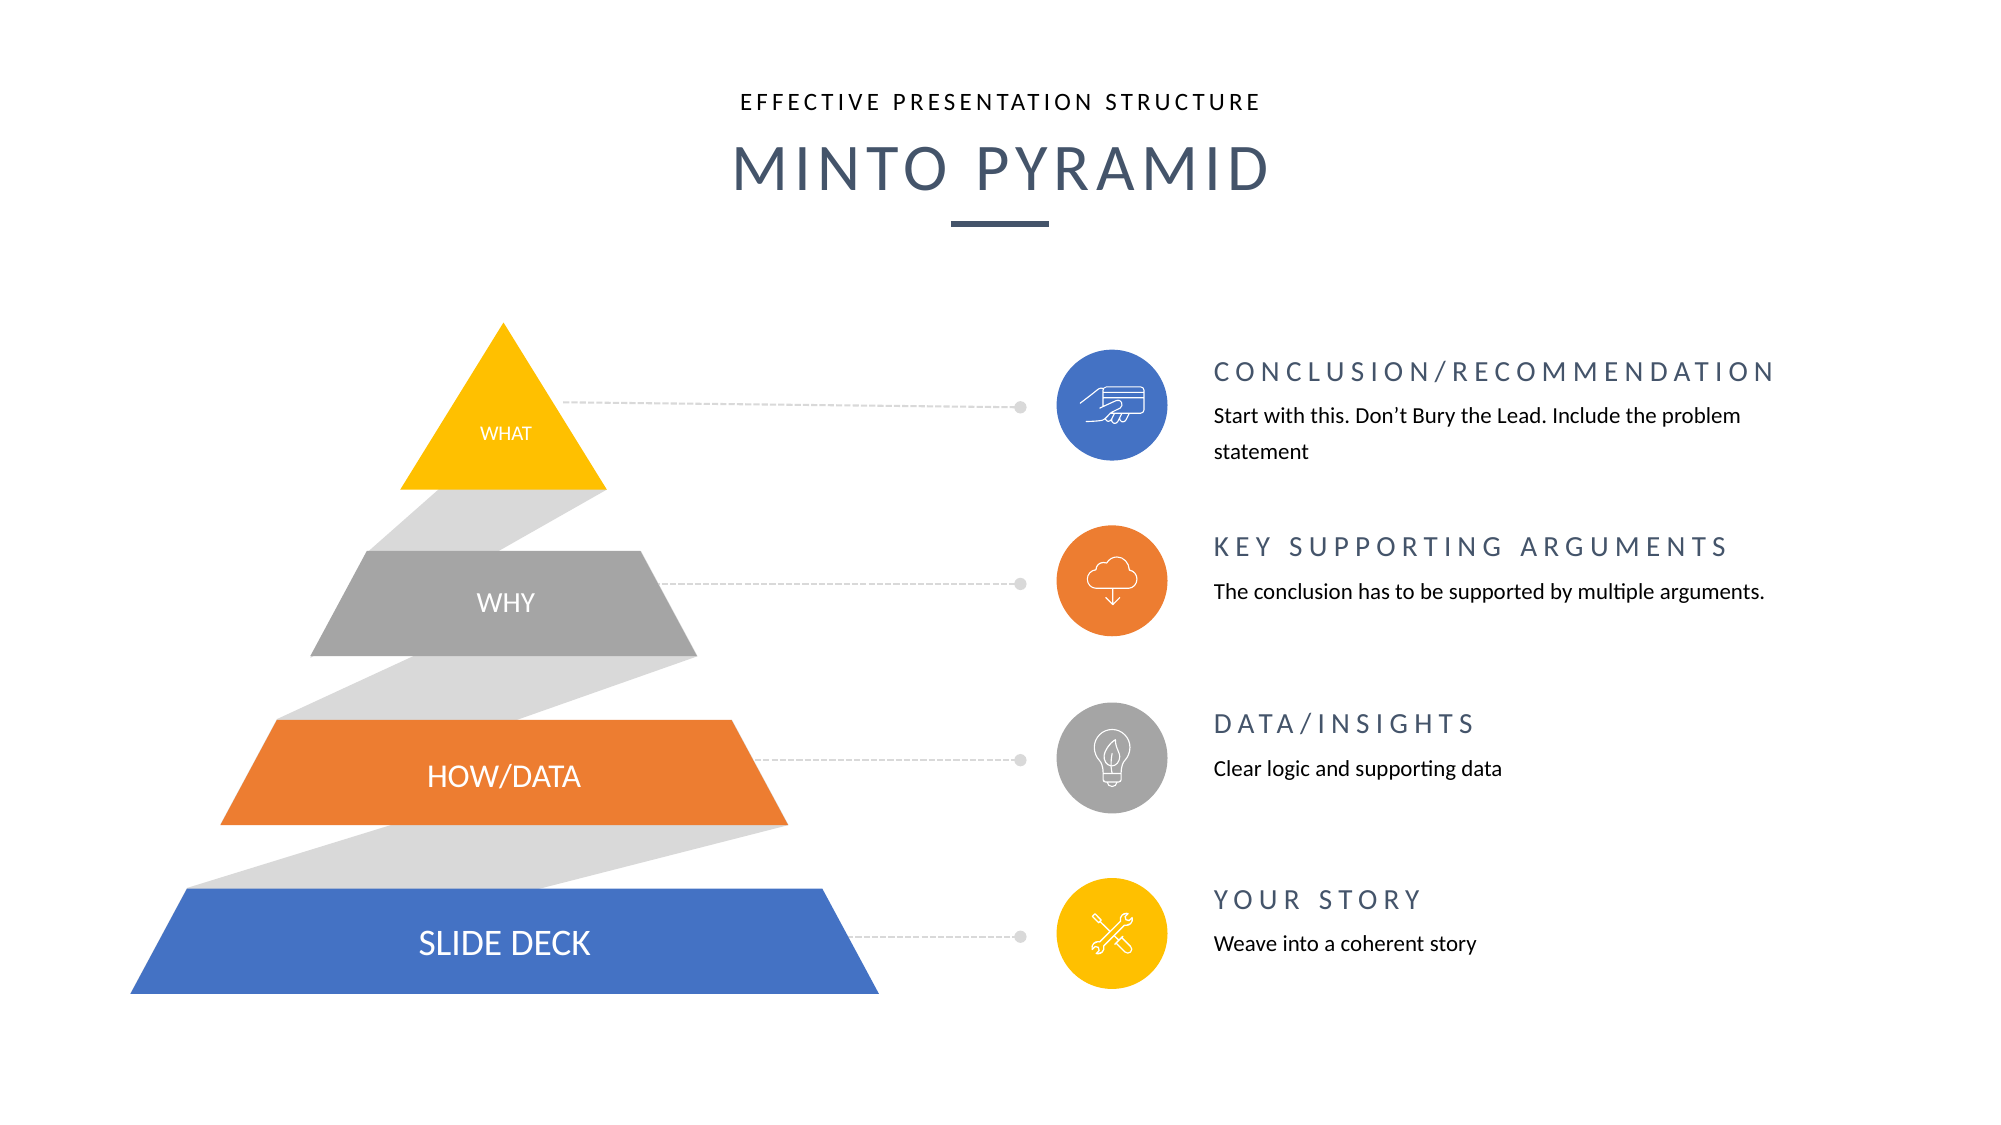

EFFECTIVE PRESENTATION STRUCTURE
MINTO PYRAMID

WHAT

WHY

HOW/DATA

SLIDE DECK

CONCLUSION/RECOMMENDATION

Start with this. Don’t Bury the Lead. Include the problem statement

KEY SUPPORTING ARGUMENTS

The conclusion has to be supported by multiple arguments.

DATA/INSIGHTS

Clear logic and supporting data

YOUR STORY

Weave into a coherent story